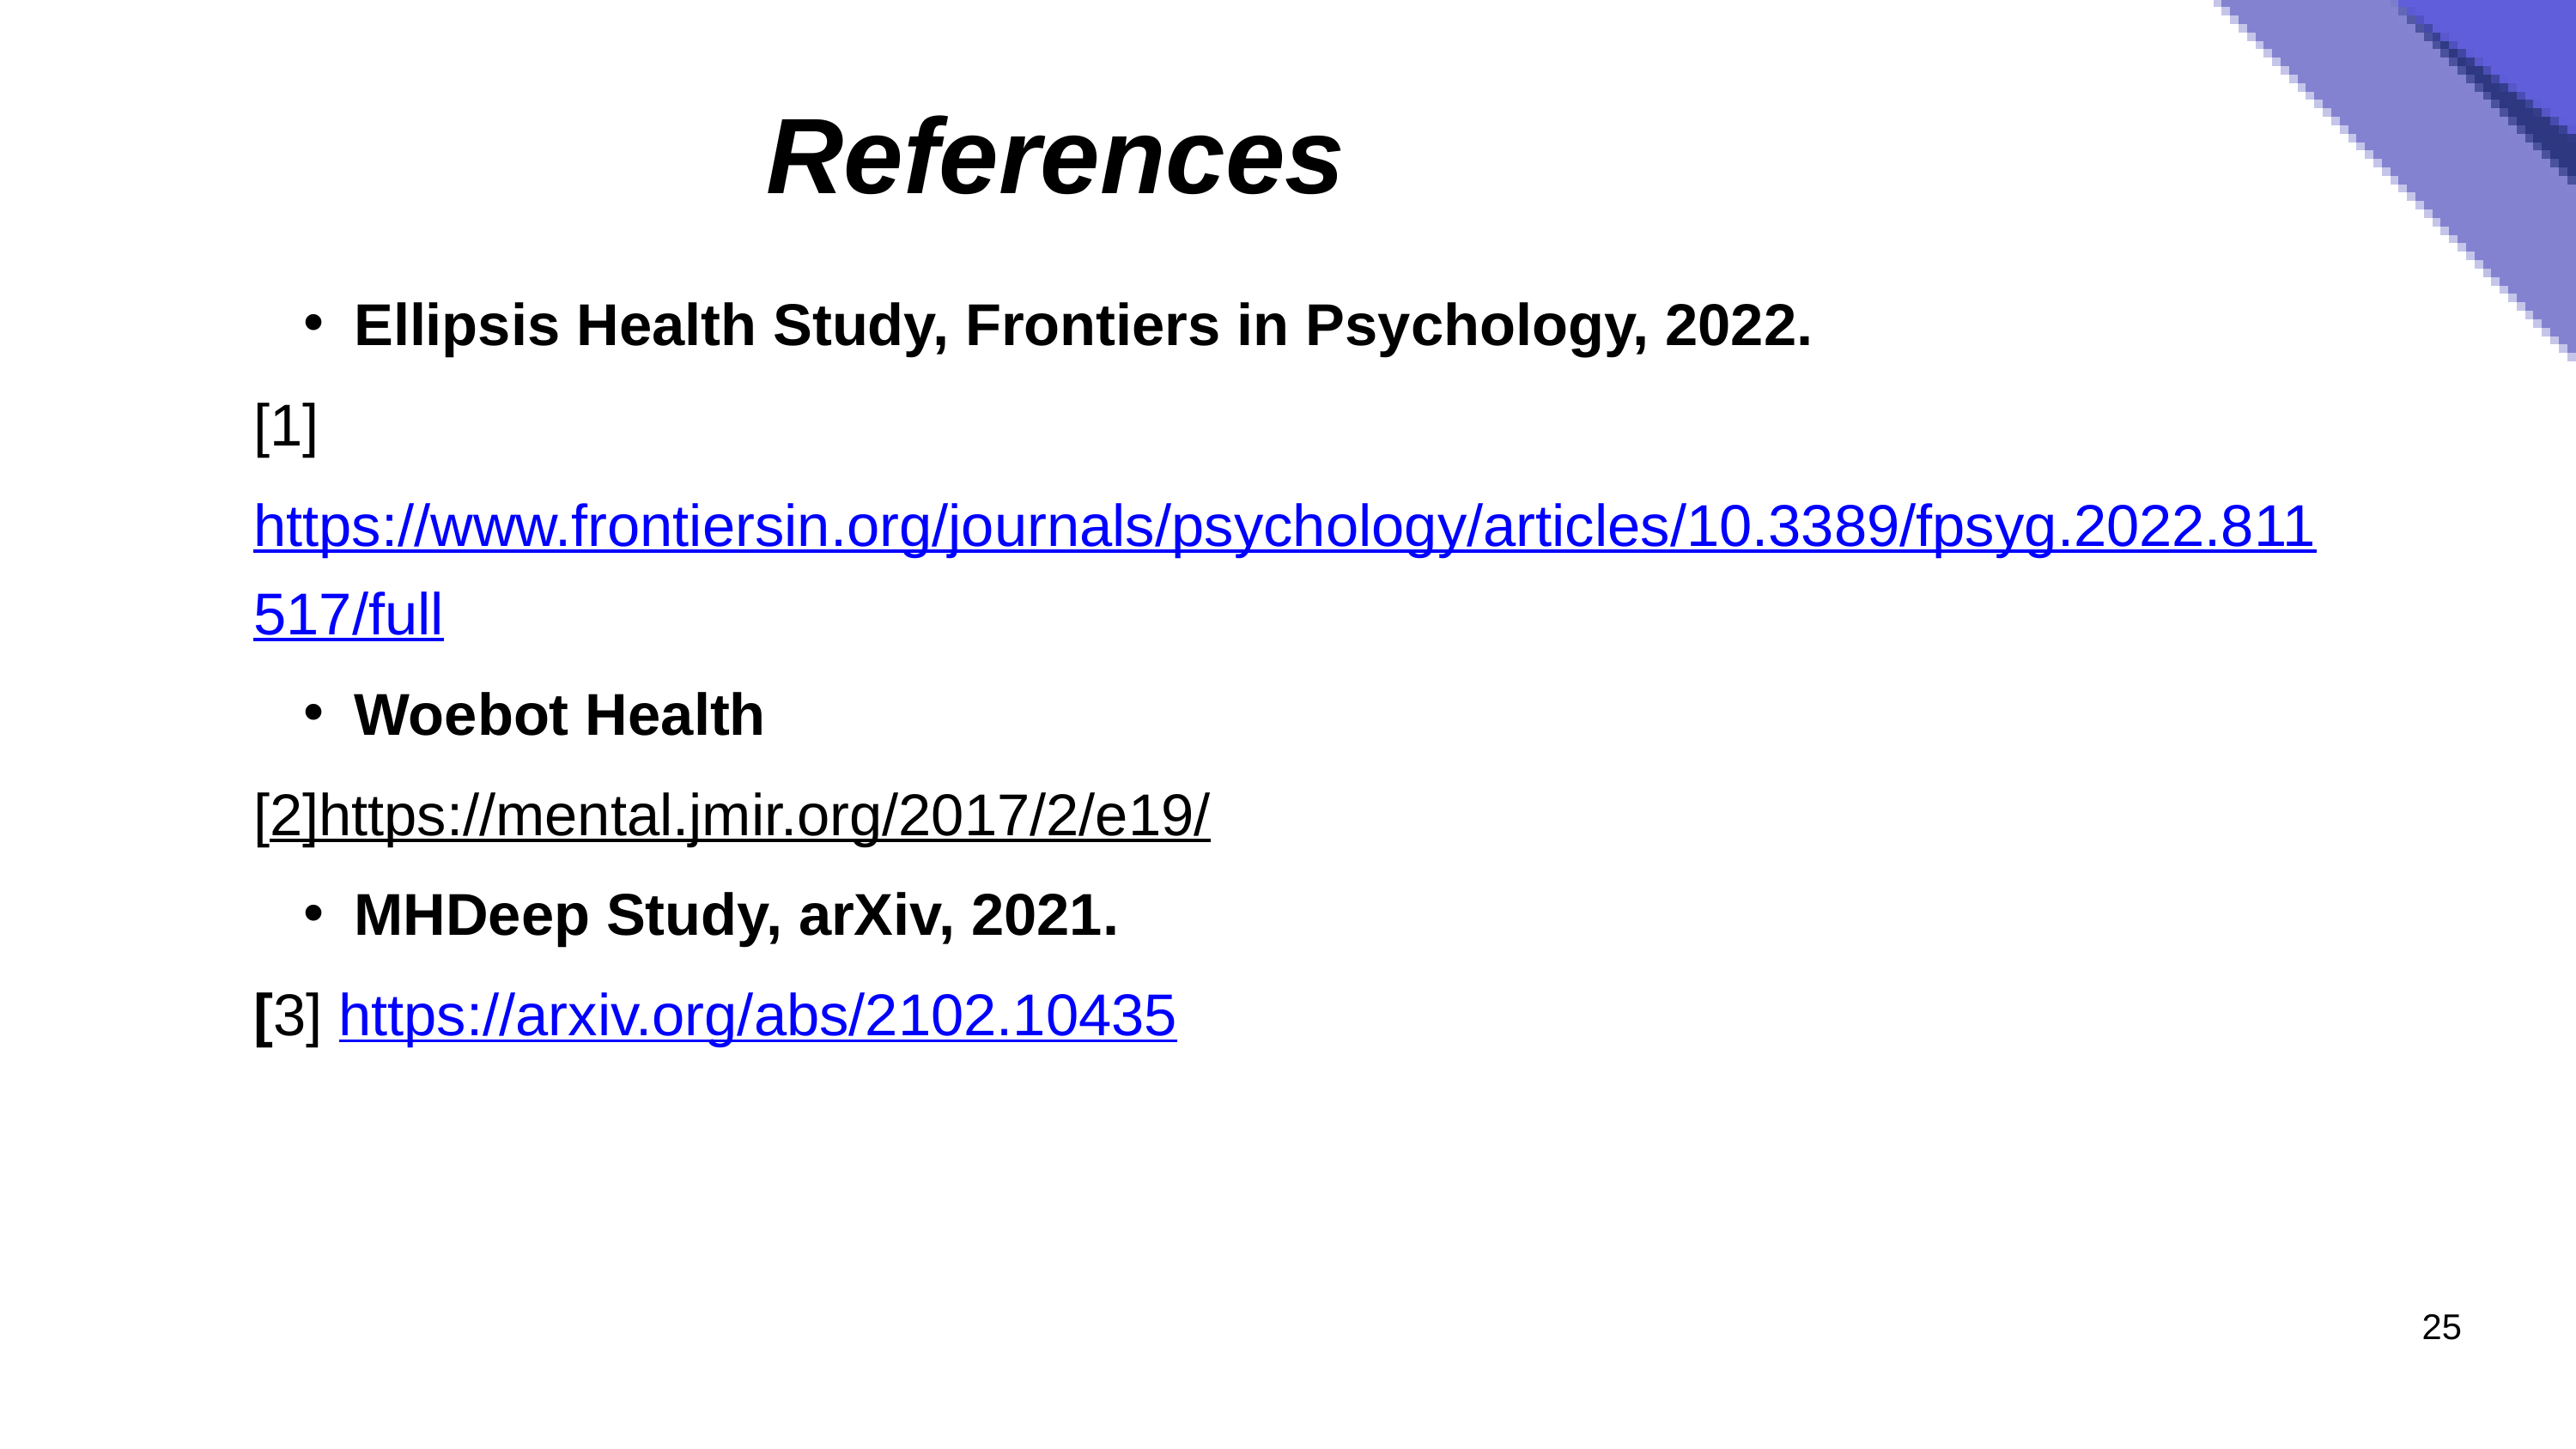

References
Ellipsis Health Study, Frontiers in Psychology, 2022.
[1]https://www.frontiersin.org/journals/psychology/articles/10.3389/fpsyg.2022.811517/full
Woebot Health
[2]https://mental.jmir.org/2017/2/e19/
MHDeep Study, arXiv, 2021.
[3] https://arxiv.org/abs/2102.10435
25